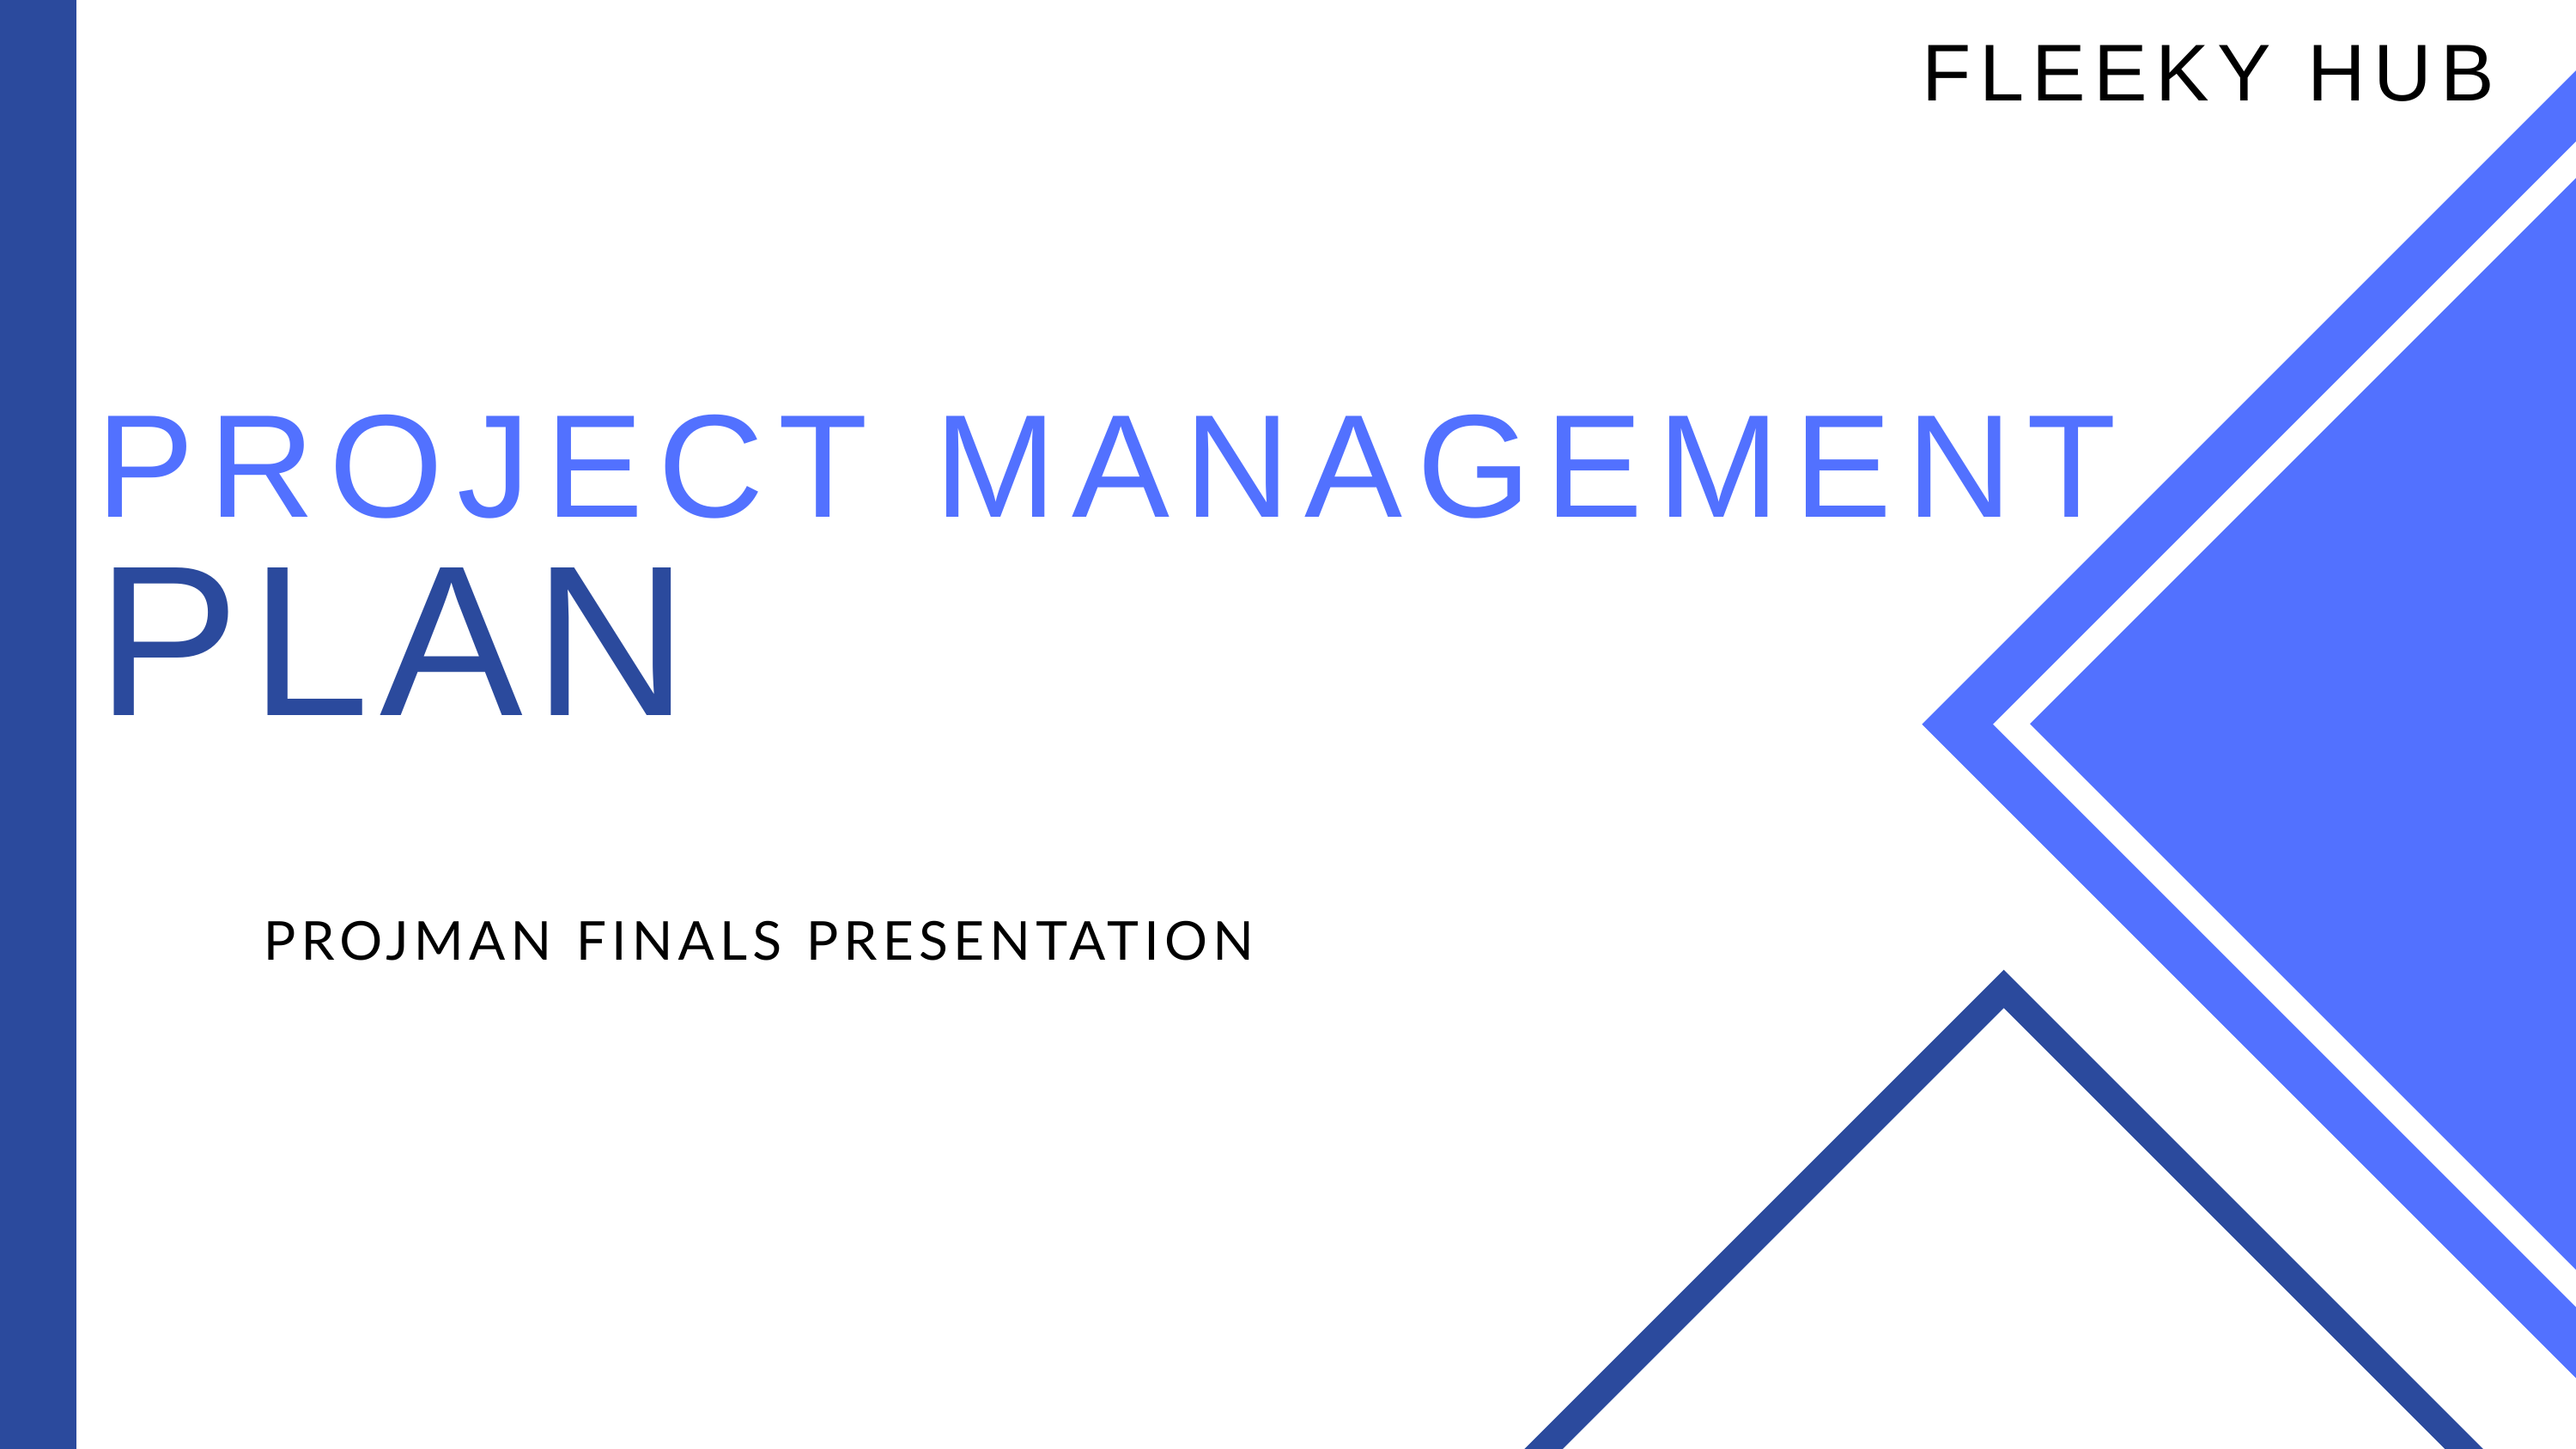

FLEEKY HUB

PROJECT MANAGEMENT
PLAN
PROJMAN FINALS PRESENTATION